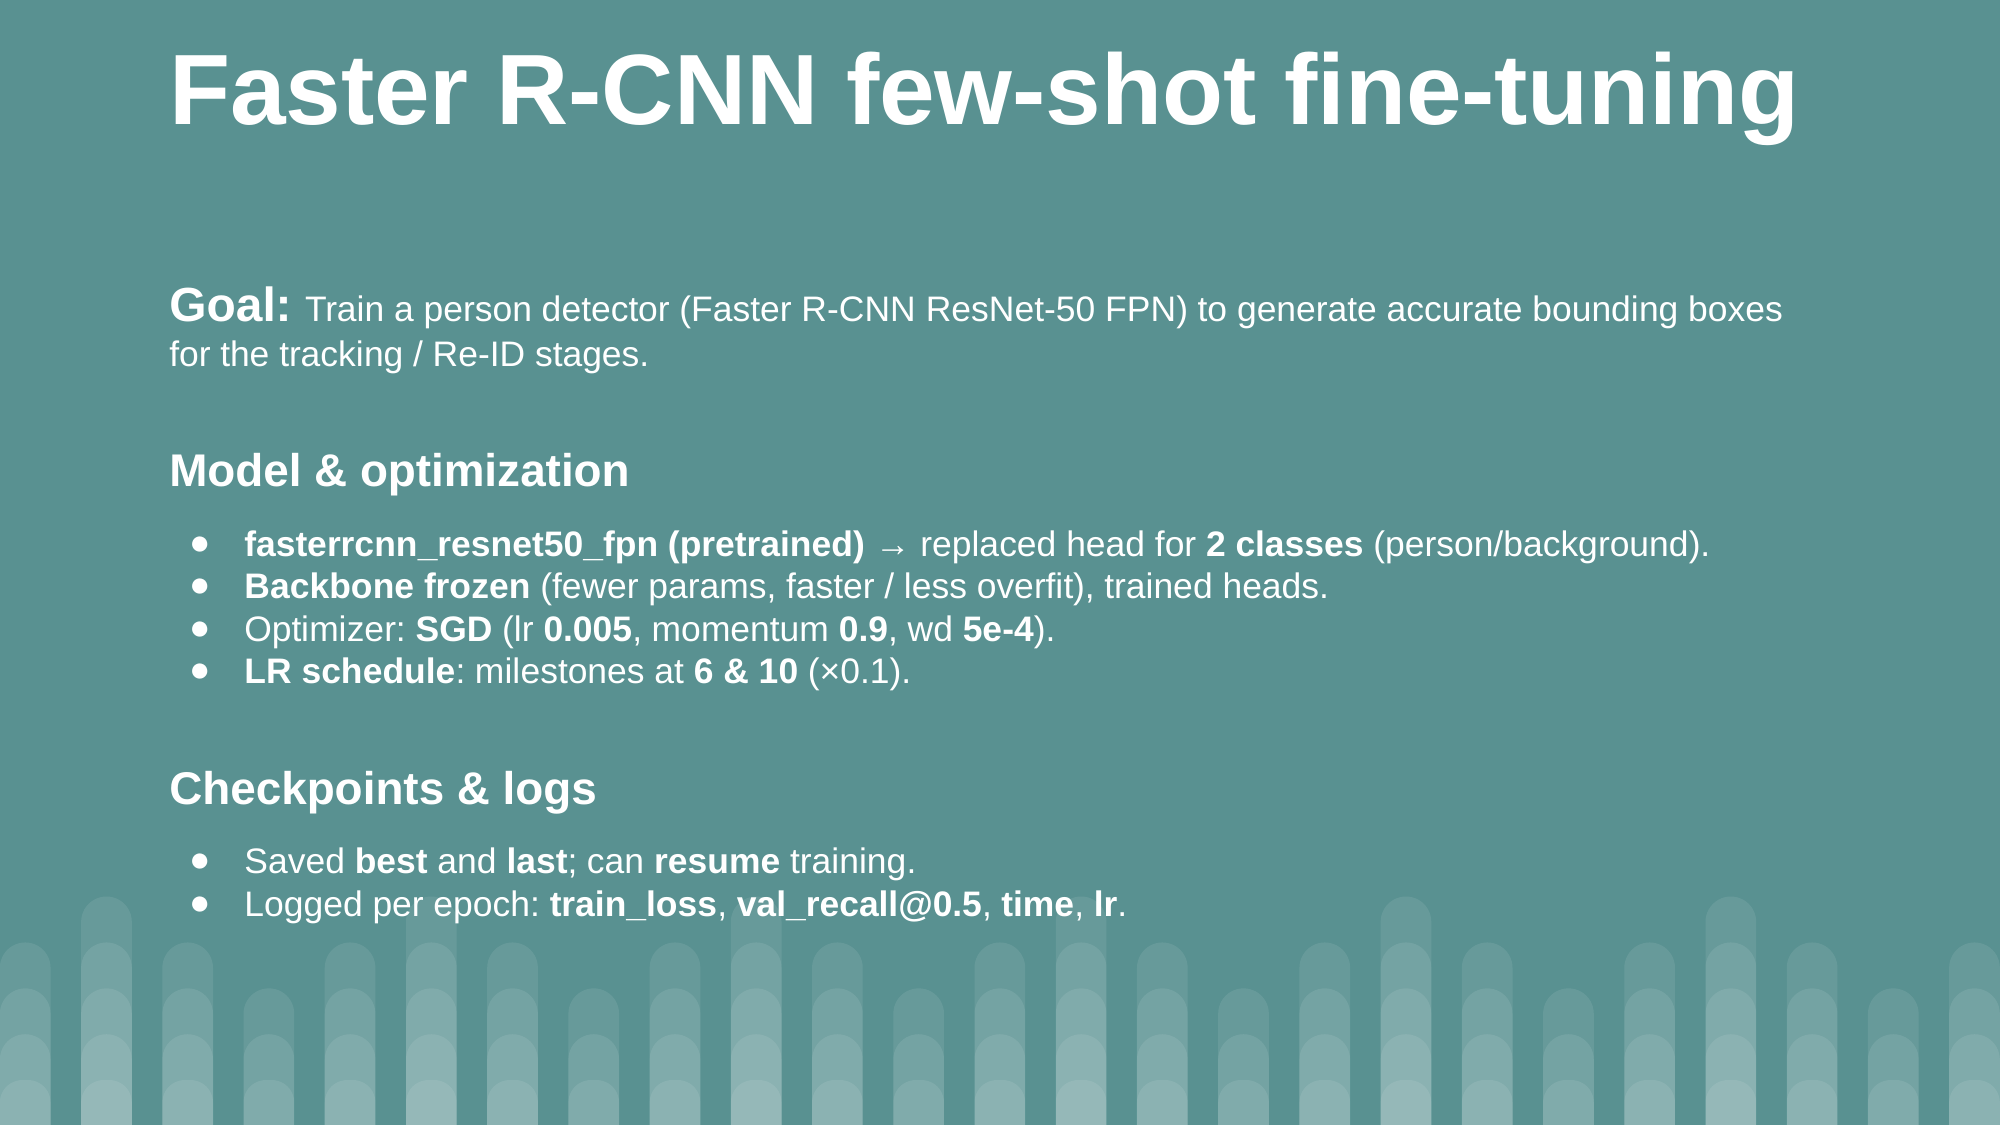

# Faster R-CNN few-shot fine-tuning
Goal: Train a person detector (Faster R-CNN ResNet-50 FPN) to generate accurate bounding boxes for the tracking / Re-ID stages.
Model & optimization
fasterrcnn_resnet50_fpn (pretrained) → replaced head for 2 classes (person/background).
Backbone frozen (fewer params, faster / less overfit), trained heads.
Optimizer: SGD (lr 0.005, momentum 0.9, wd 5e-4).
LR schedule: milestones at 6 & 10 (×0.1).
Checkpoints & logs
Saved best and last; can resume training.
Logged per epoch: train_loss, val_recall@0.5, time, lr.